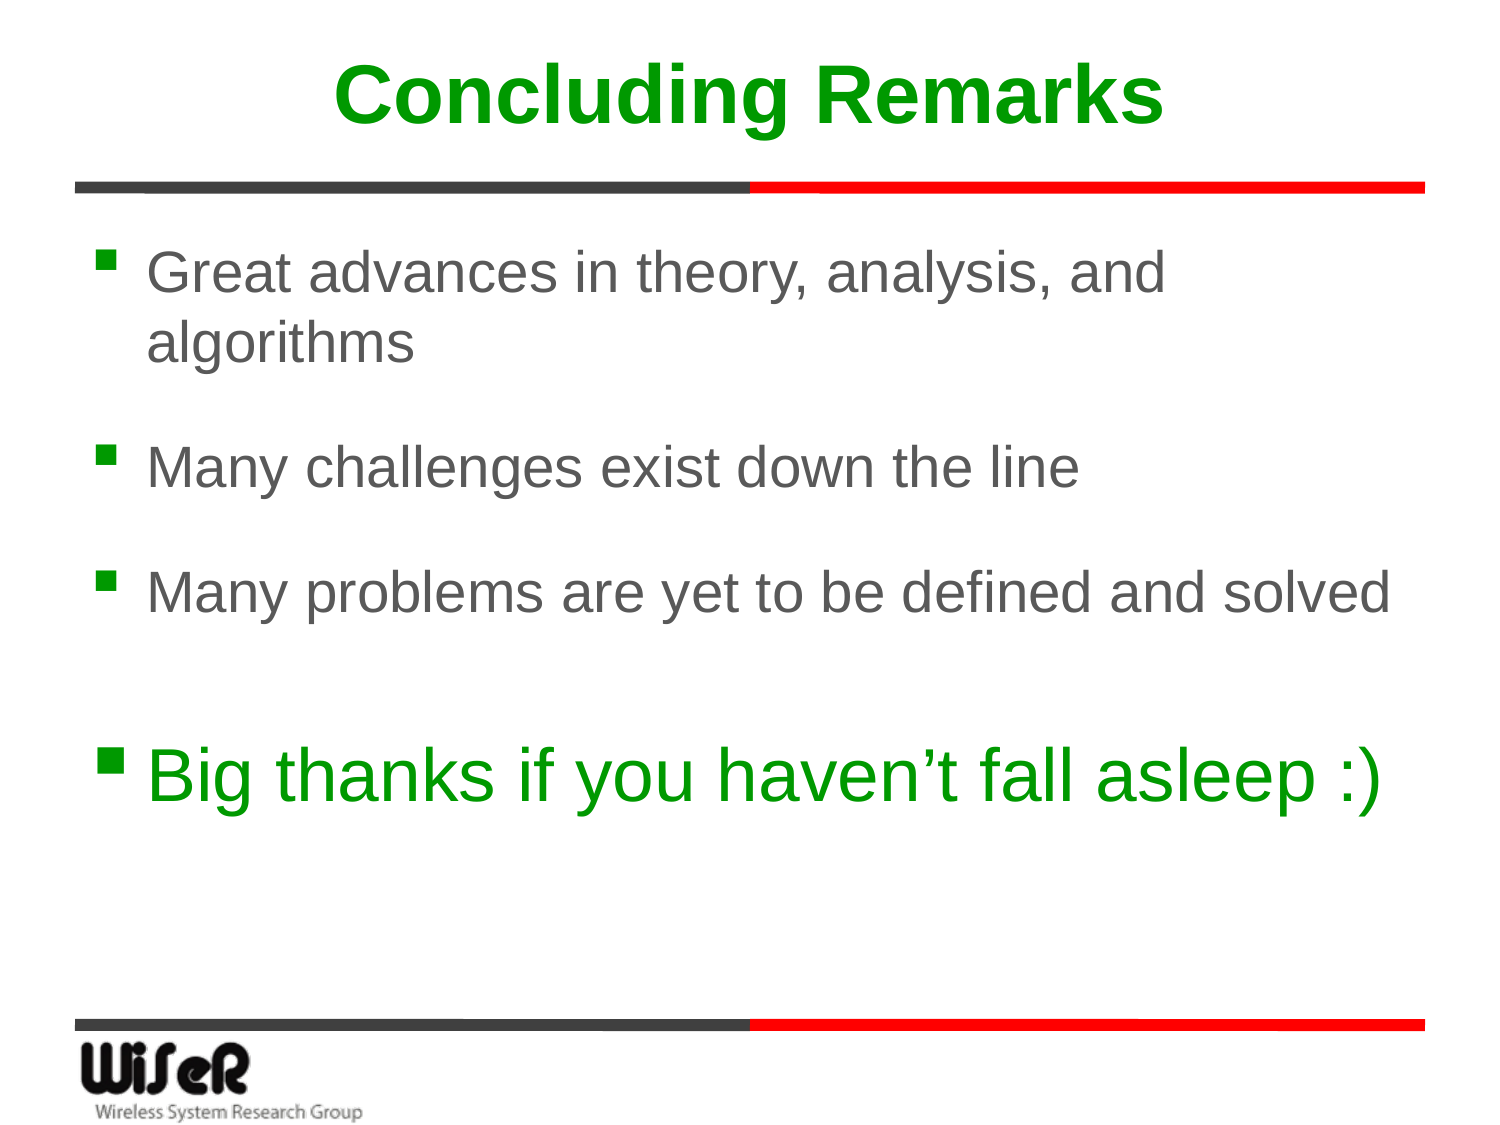

# Concluding Remarks
Great advances in theory, analysis, and algorithms

Many challenges exist down the line

Many problems are yet to be defined and solved

Big thanks if you haven’t fall asleep :)